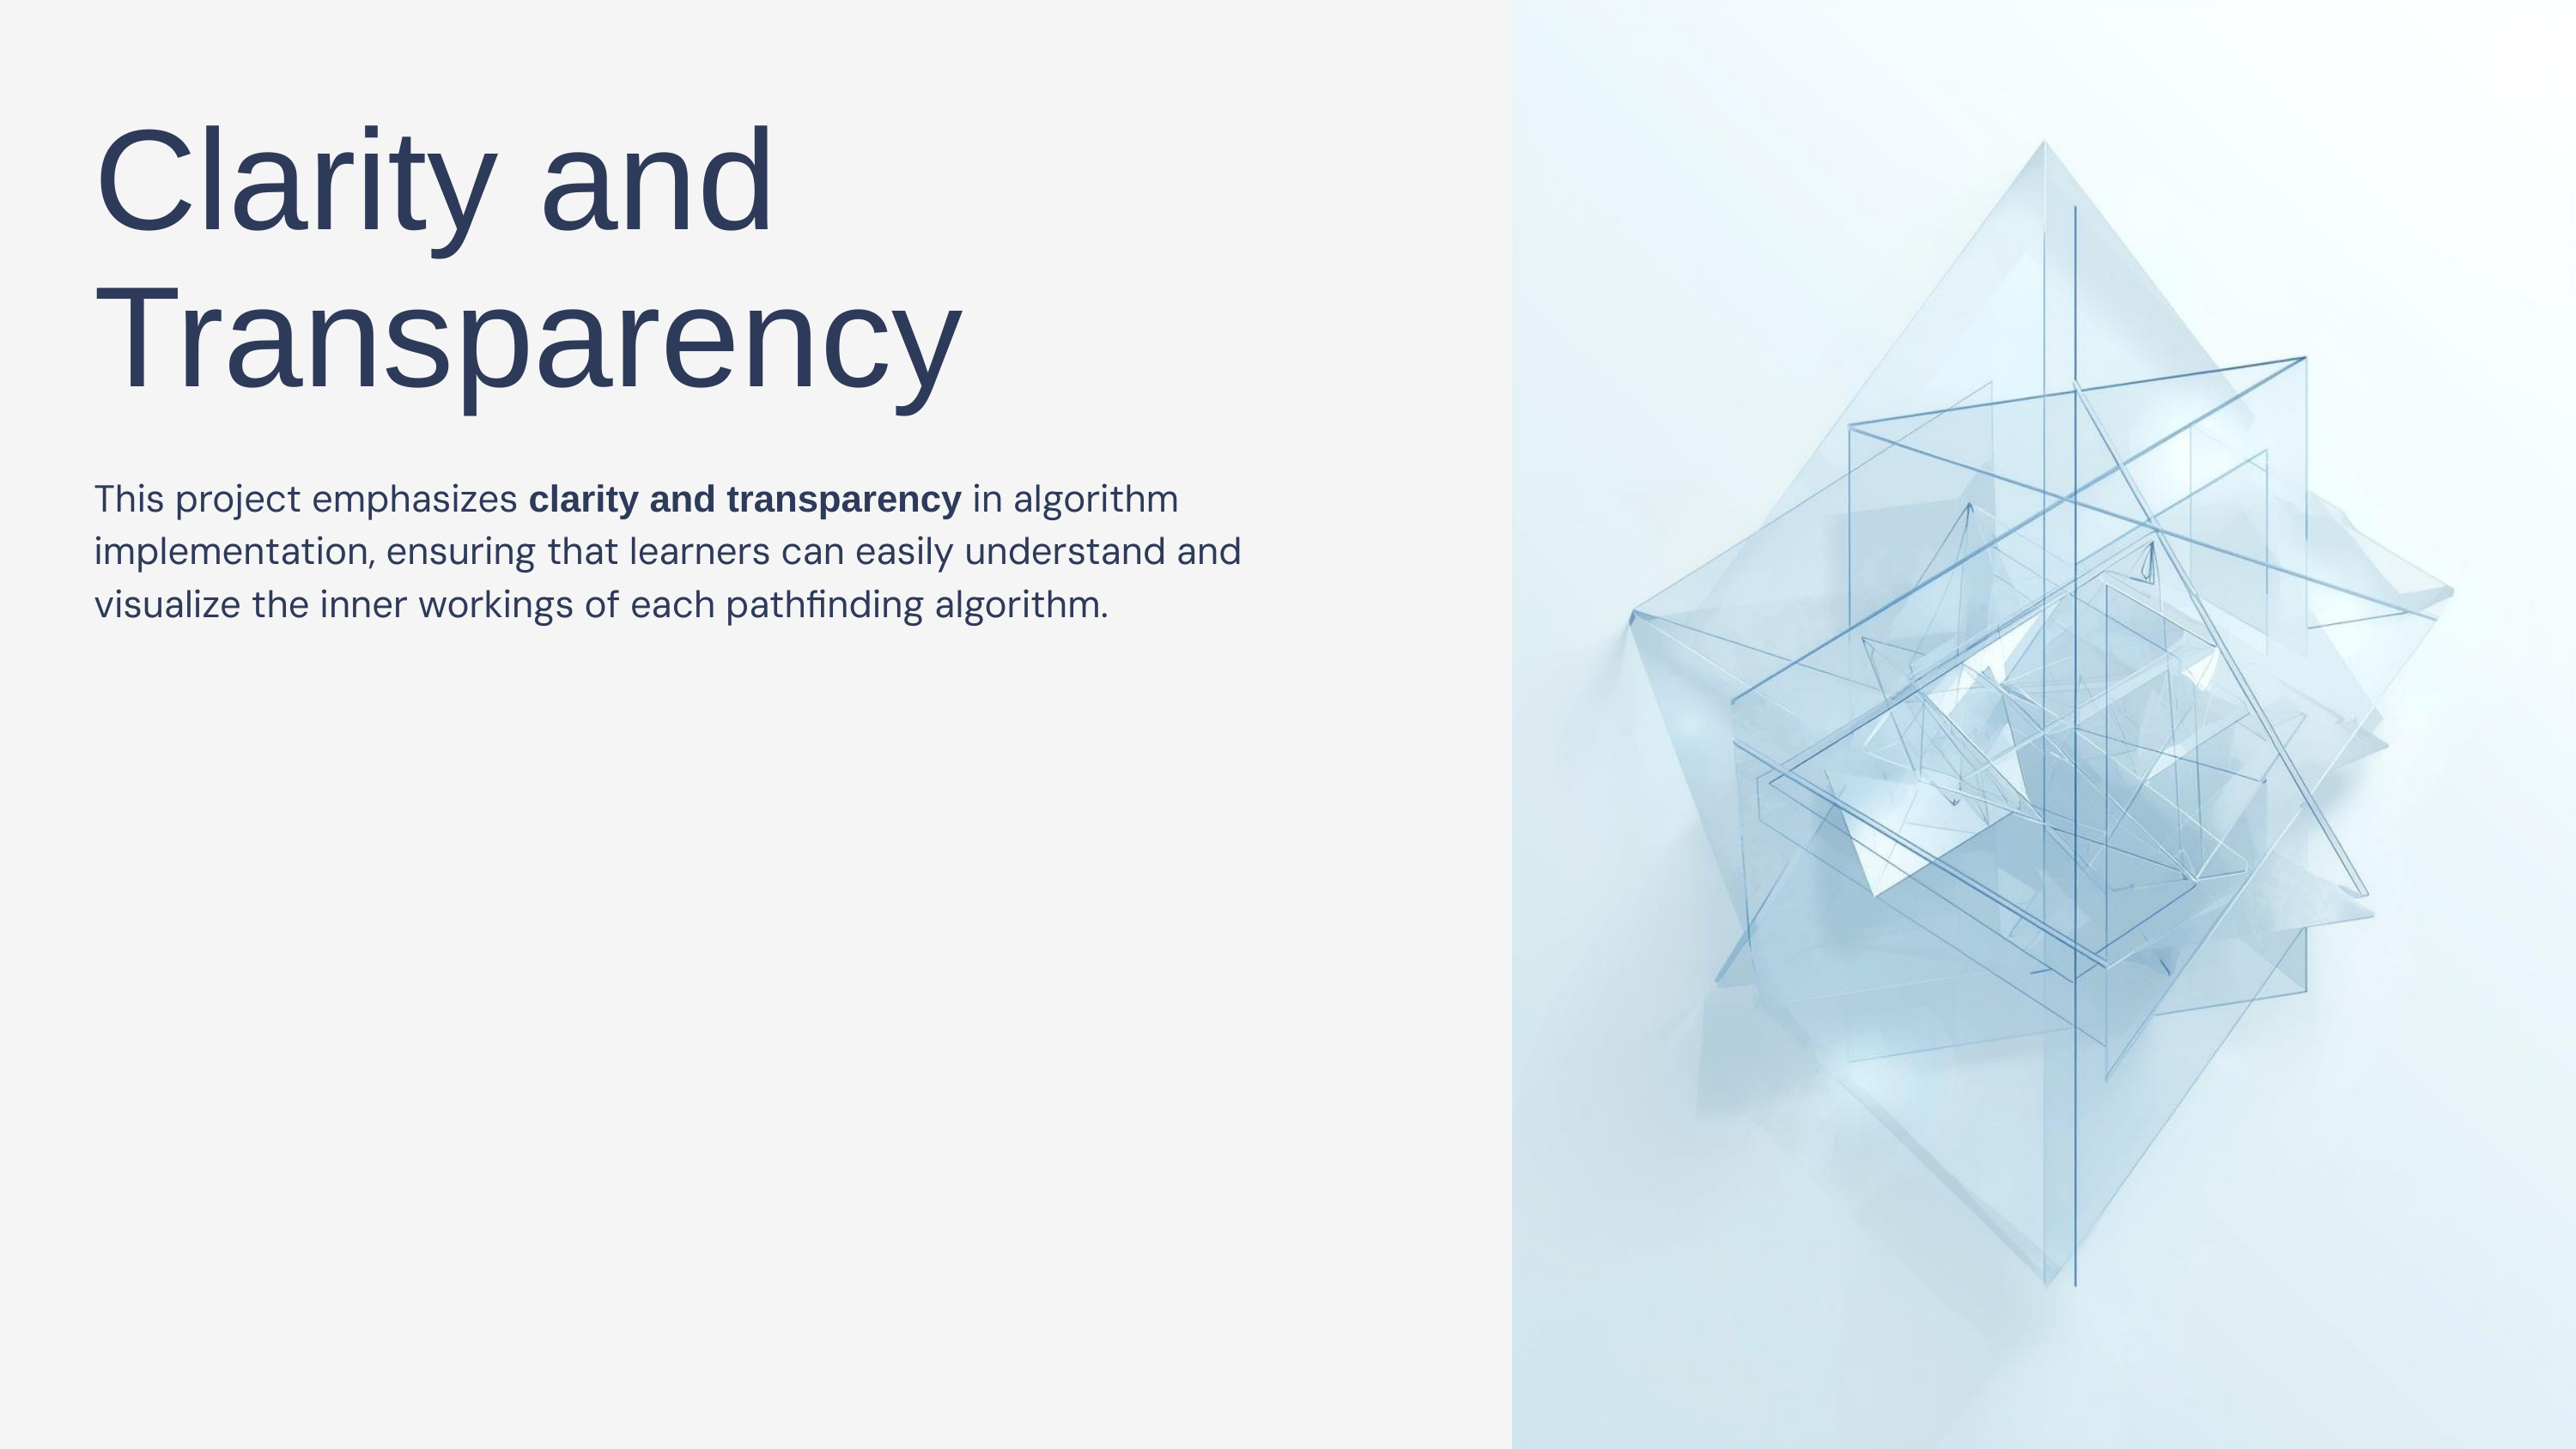

Clarity and Transparency
This project emphasizes clarity and transparency in algorithm implementation, ensuring that learners can easily understand and visualize the inner workings of each pathfinding algorithm.